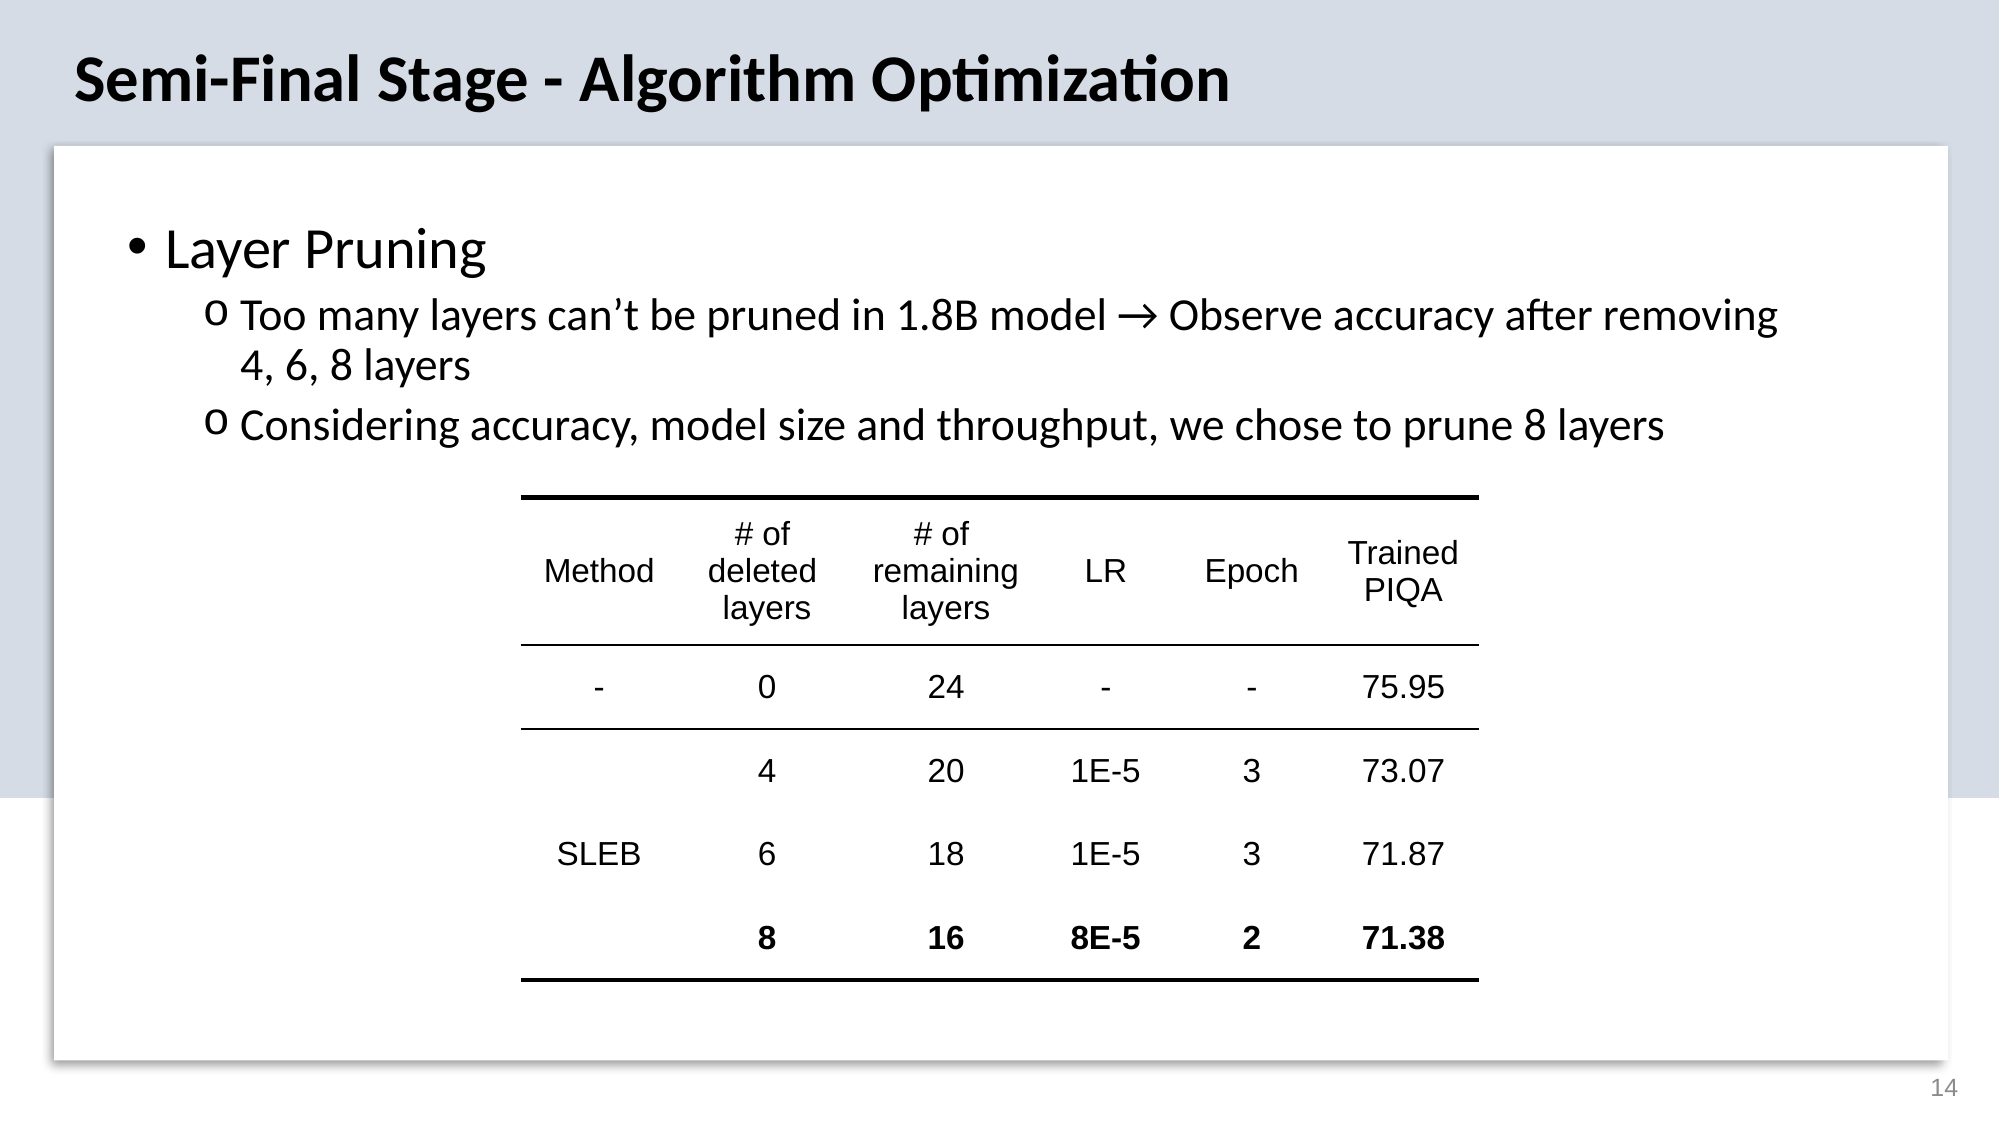

Semi-Final Stage - Algorithm Optimization
Layer Pruning
Too many layers can’t be pruned in 1.8B model → Observe accuracy after removing
4, 6, 8 layers
Considering accuracy, model size and throughput, we chose to prune 8 layers

| Method | # of deleted layers | # of remaining layers | LR | Epoch | Trained PIQA |
| --- | --- | --- | --- | --- | --- |
| - | 0 | 24 | - | - | 75.95 |
| SLEB | 4 | 20 | 1E-5 | 3 | 73.07 |
|  | 6 | 18 | 1E-5 | 3 | 71.87 |
|  | 8 | 16 | 8E-5 | 2 | 71.38 |
14